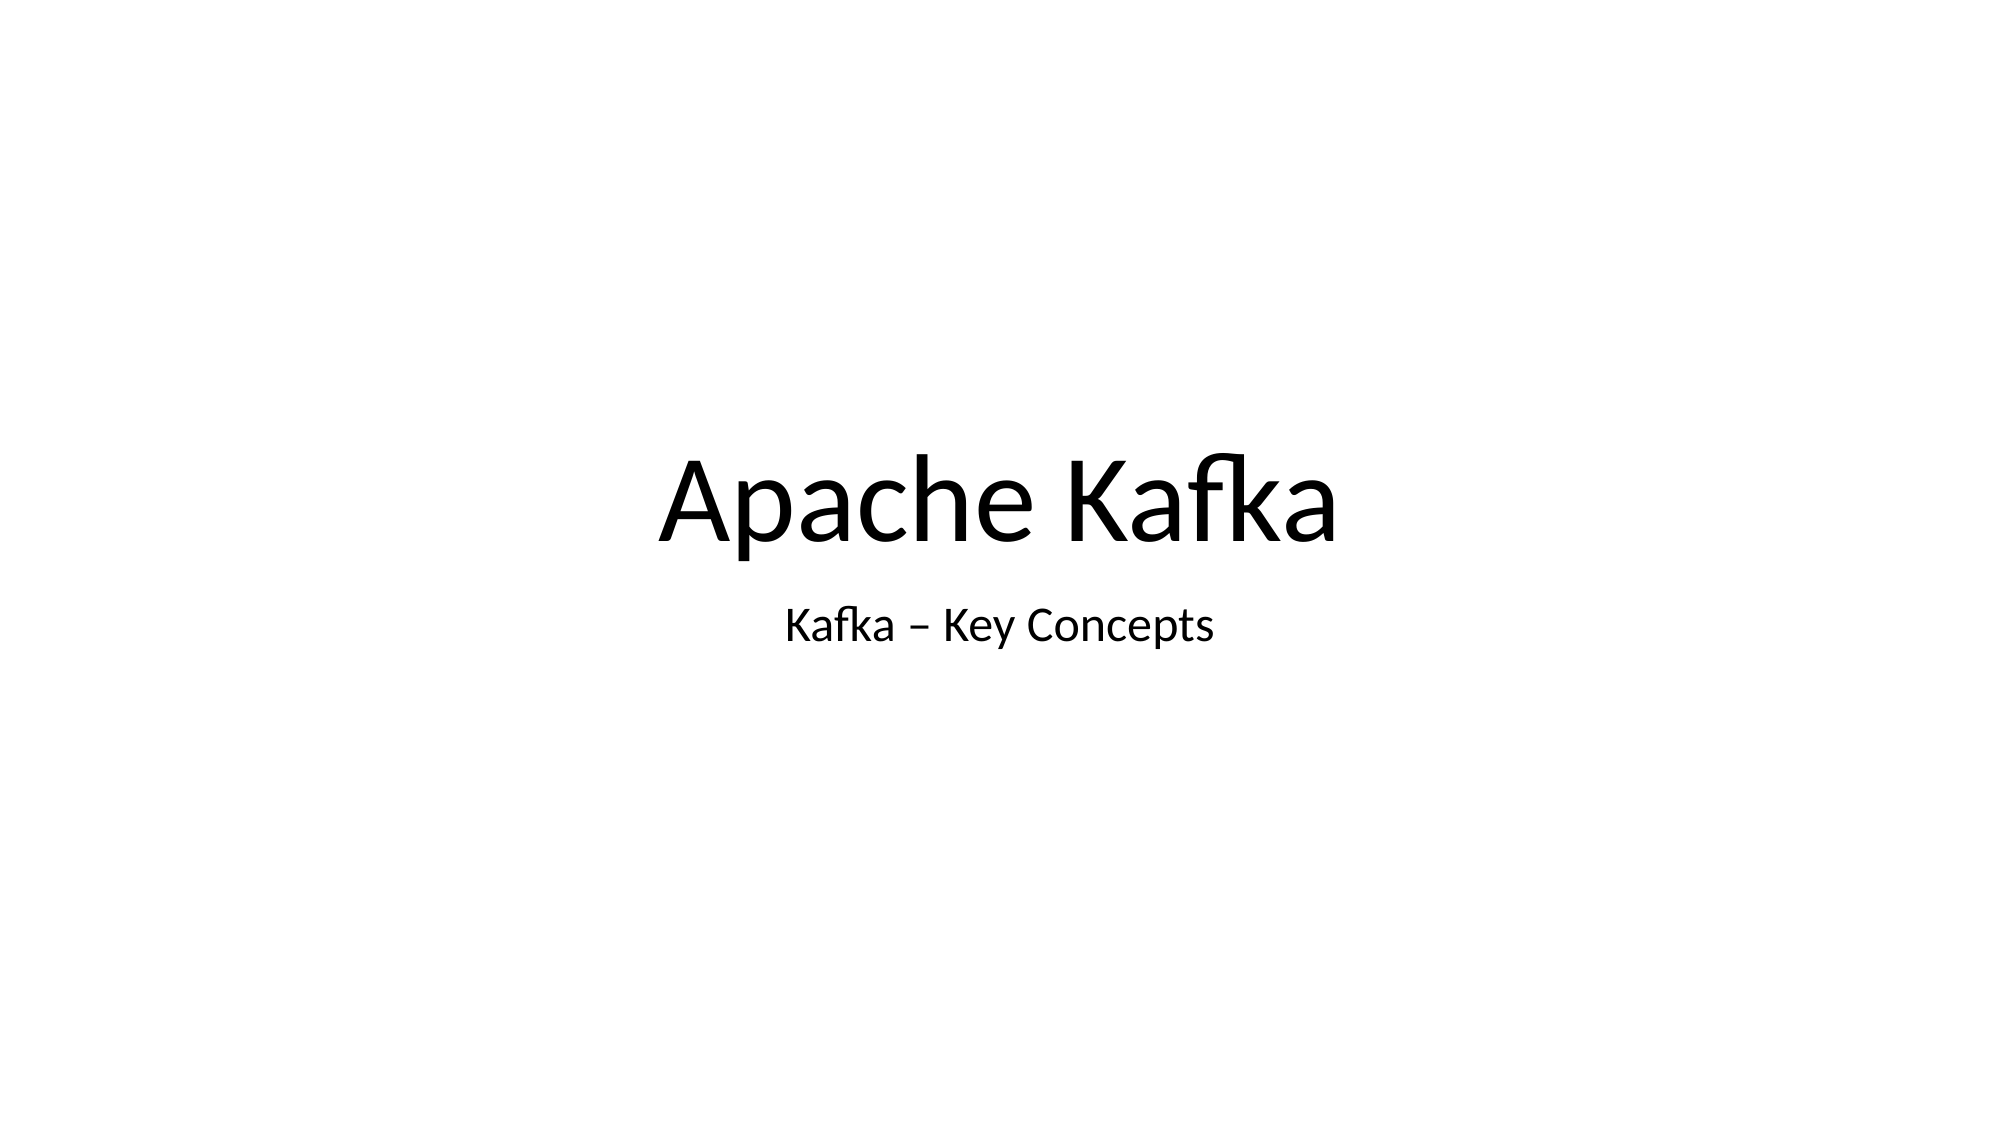

# Apache Kafka
Kafka – Key Concepts